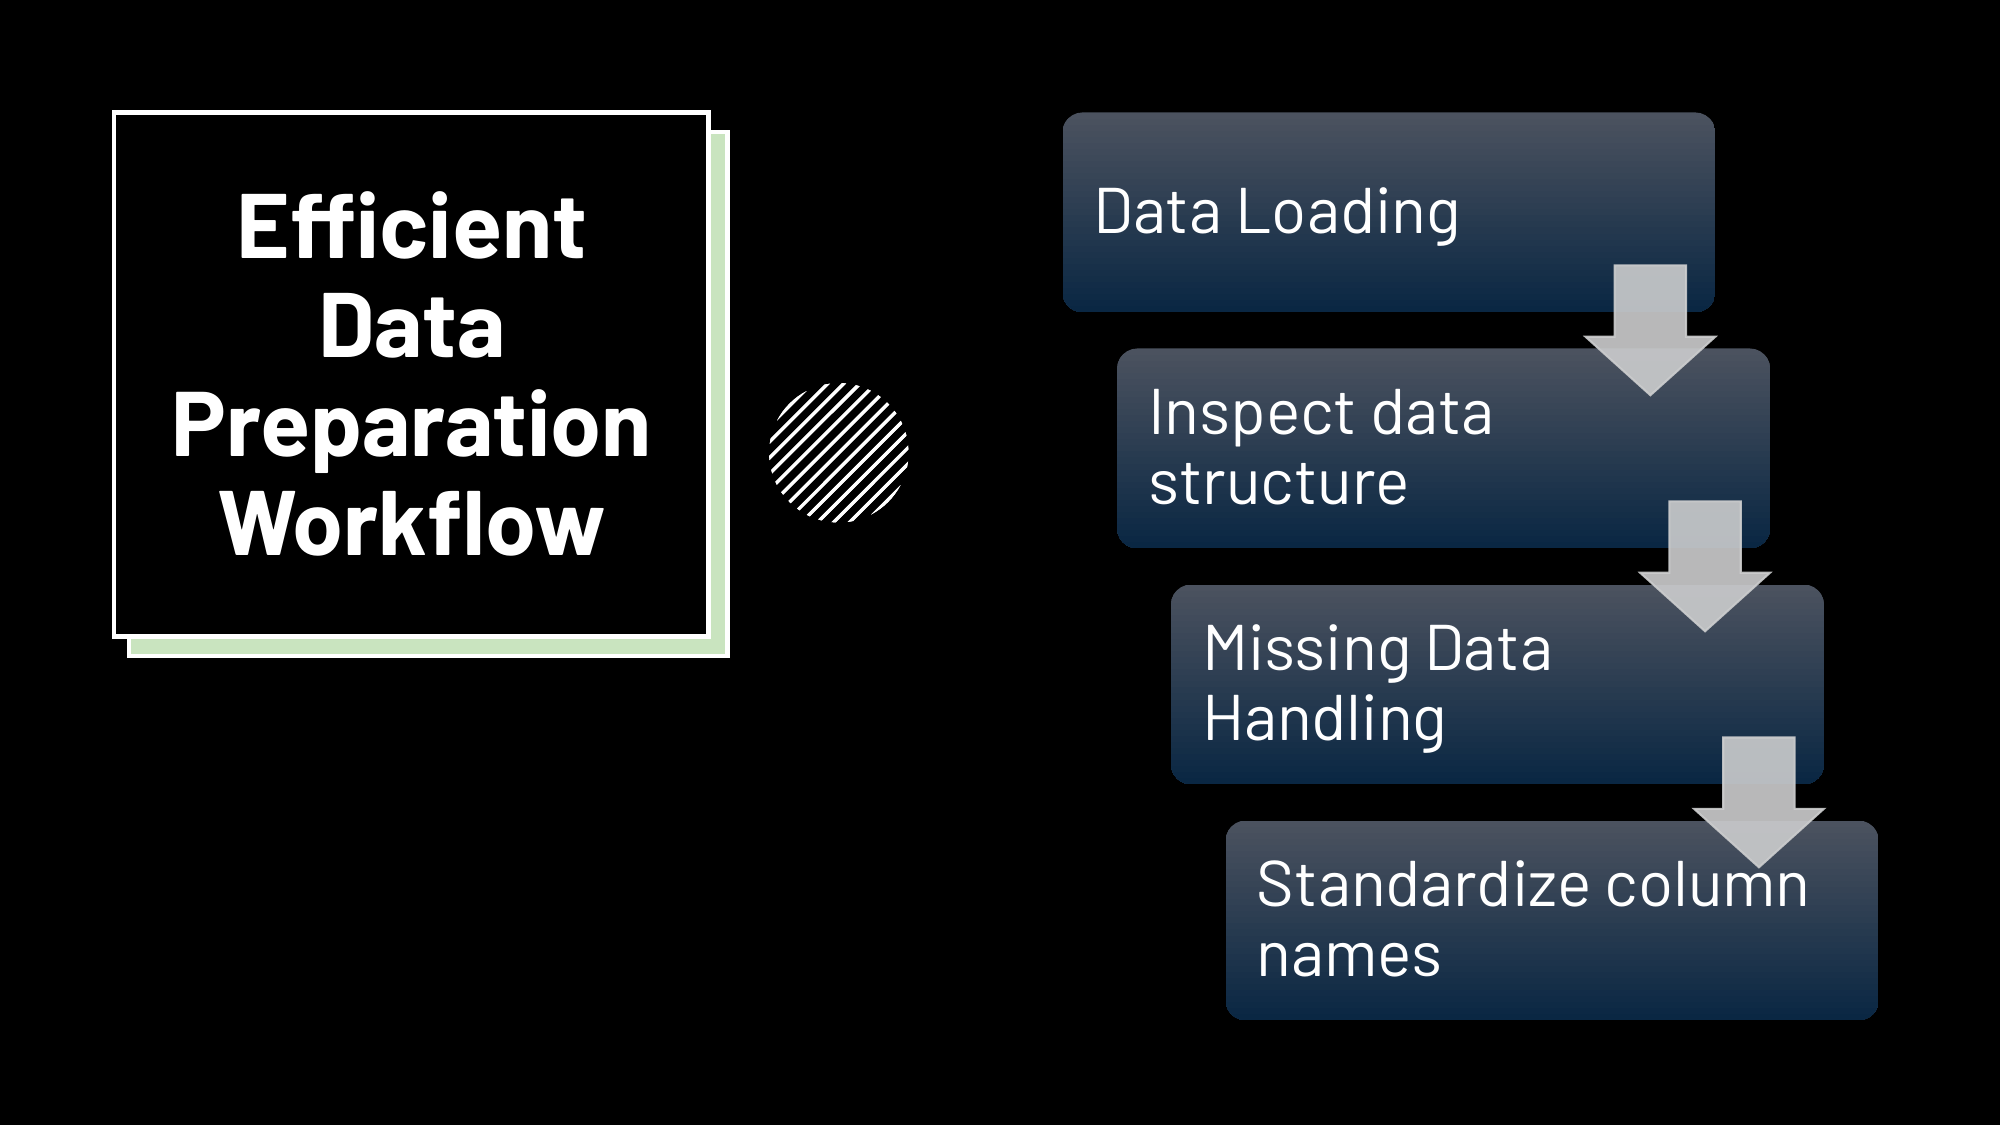

Data Loading
Inspect data structure
Missing Data Handling
Standardize column names

# Efficient Data Preparation Workflow